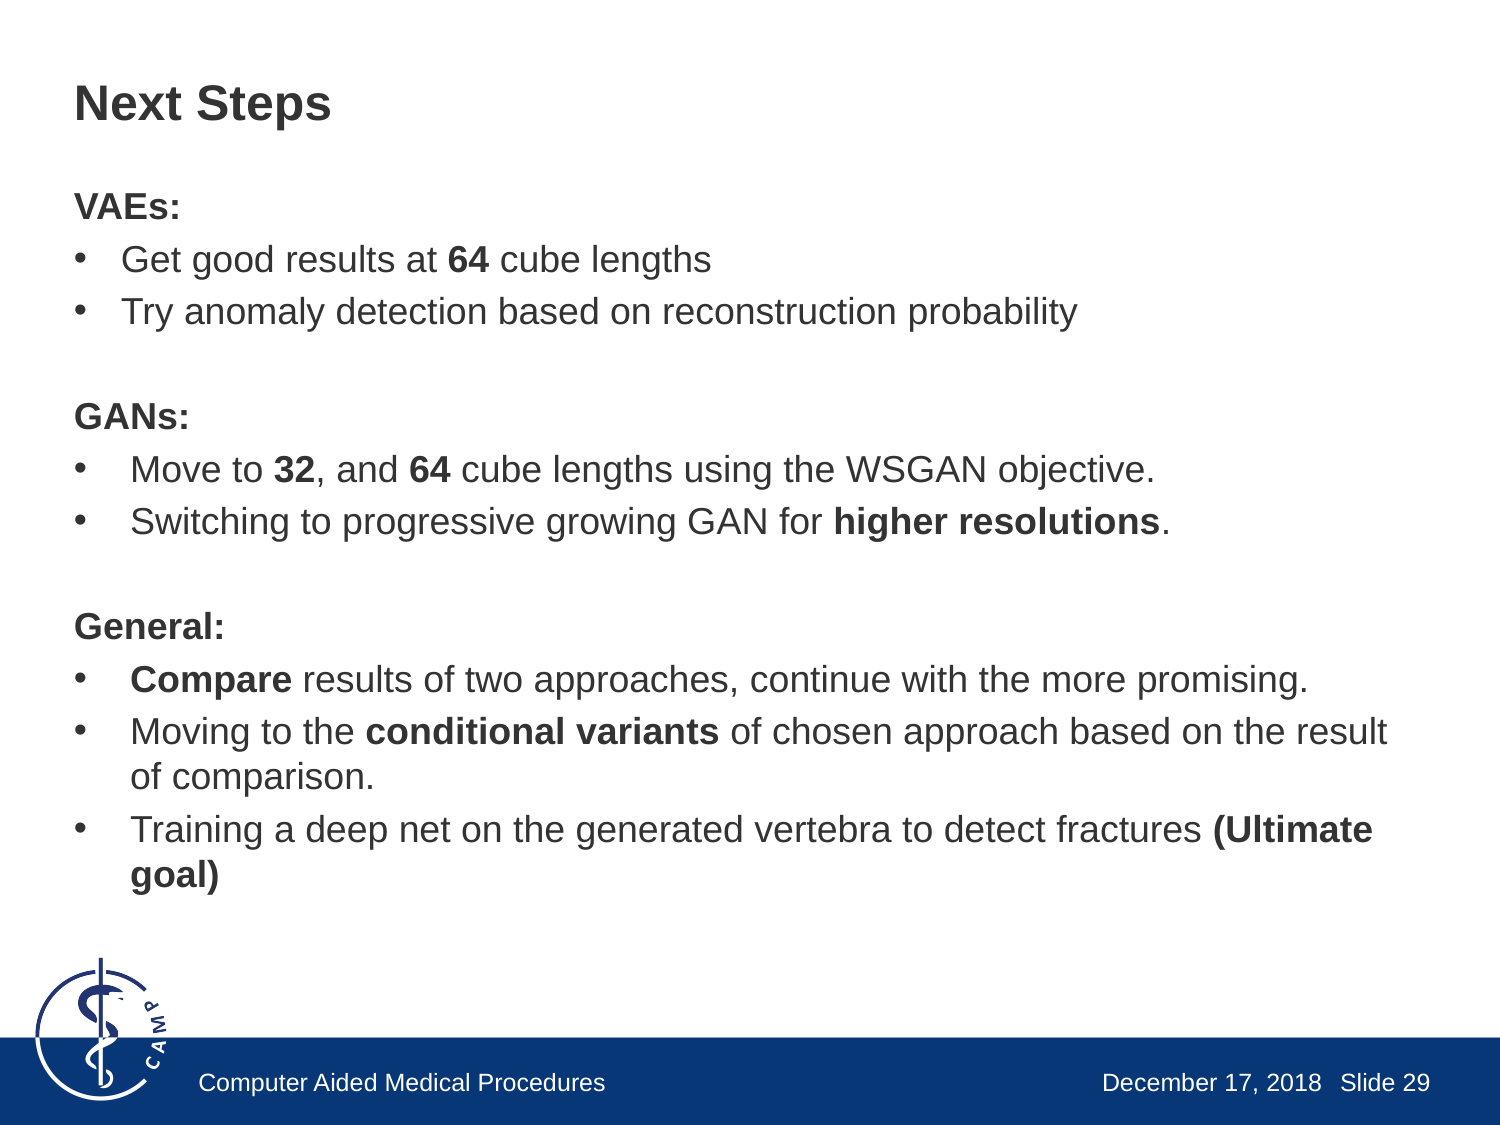

# Next Steps
VAEs:
Get good results at 64 cube lengths
Try anomaly detection based on reconstruction probability

GANs:
Move to 32, and 64 cube lengths using the WSGAN objective.
Switching to progressive growing GAN for higher resolutions.

General:
Compare results of two approaches, continue with the more promising.
Moving to the conditional variants of chosen approach based on the result of comparison.
Training a deep net on the generated vertebra to detect fractures (Ultimate goal)
Computer Aided Medical Procedures
December 17, 2018
Slide 29